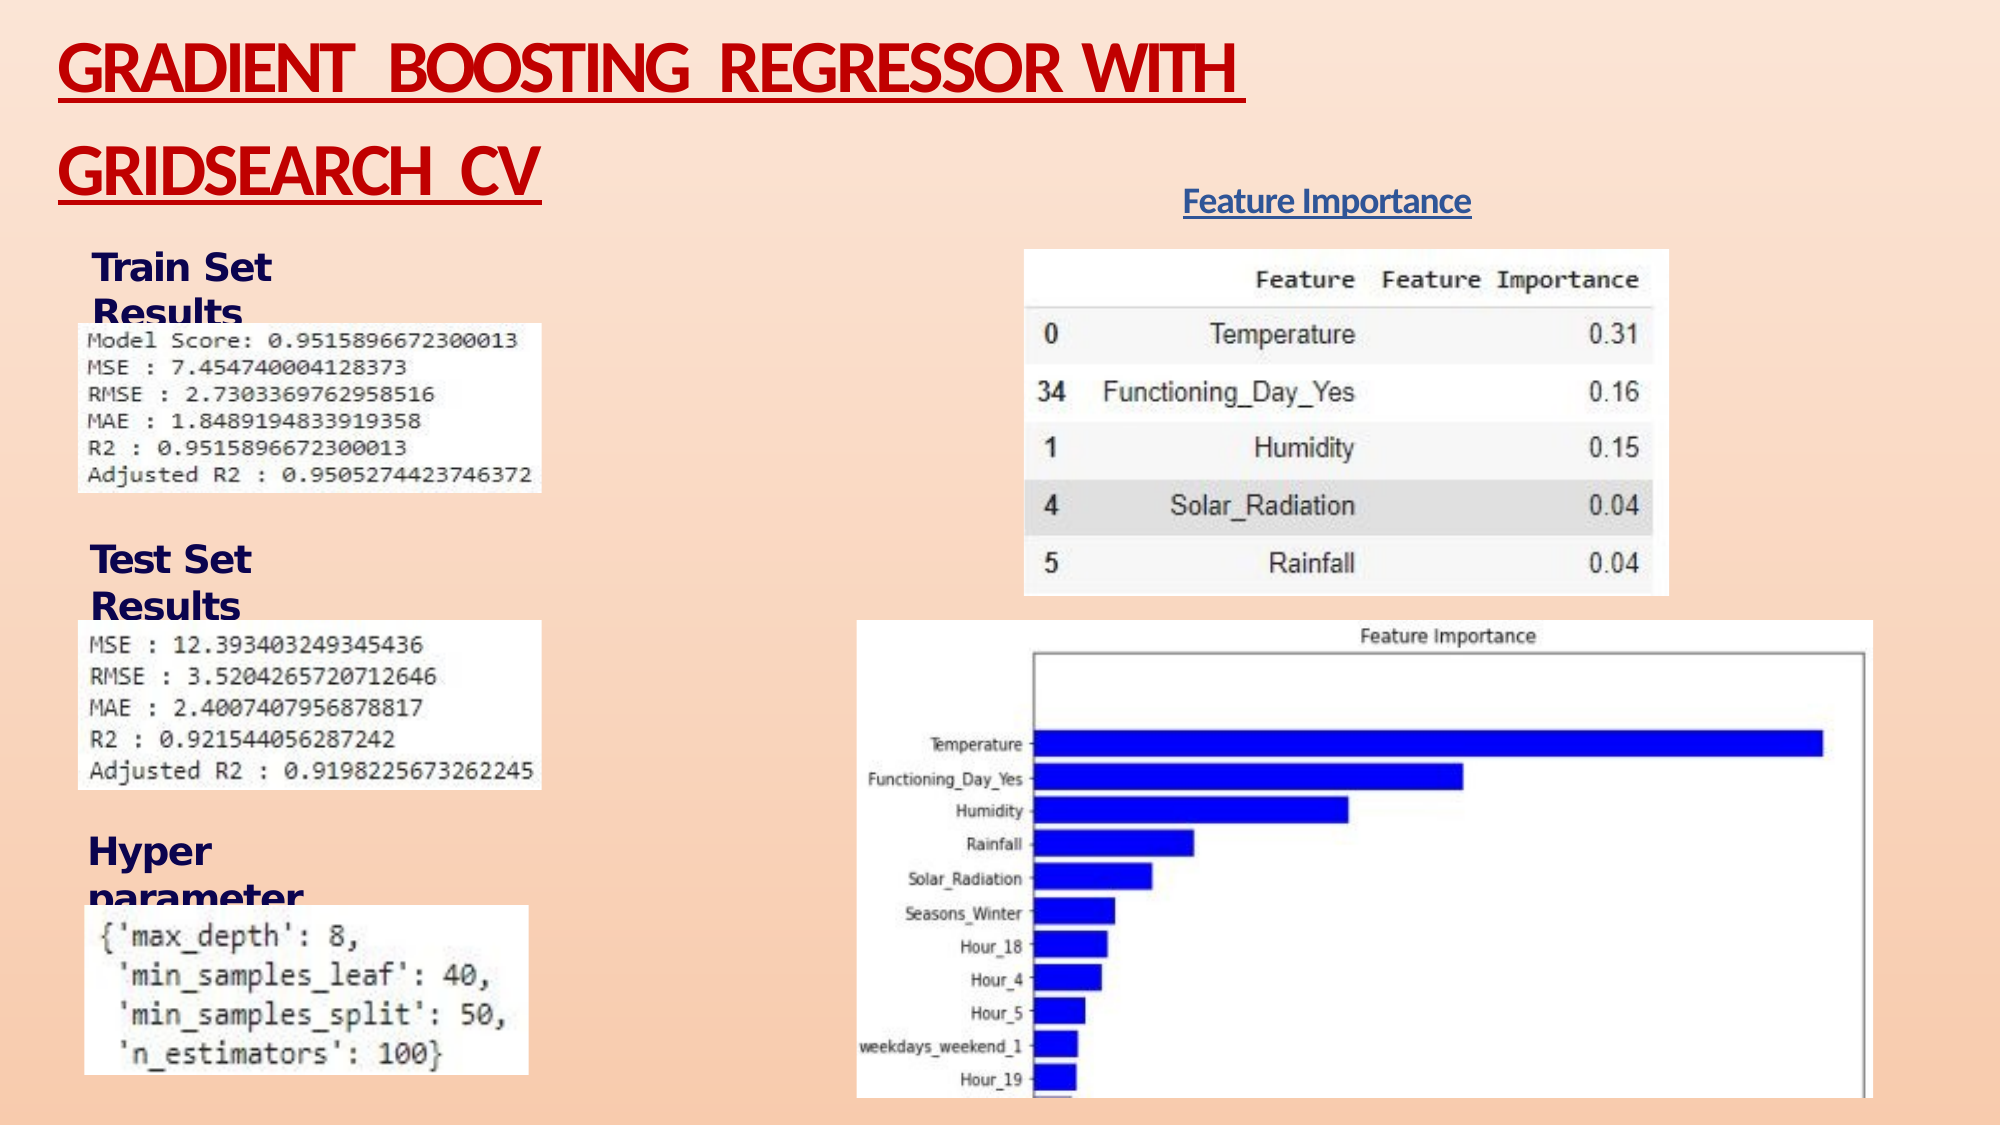

# GRADIENT  BOOSTING  REGRESSOR WITH  GRIDSEARCH  CV
Feature Importance
Train Set Results

Test Set Results

Hyper parameter